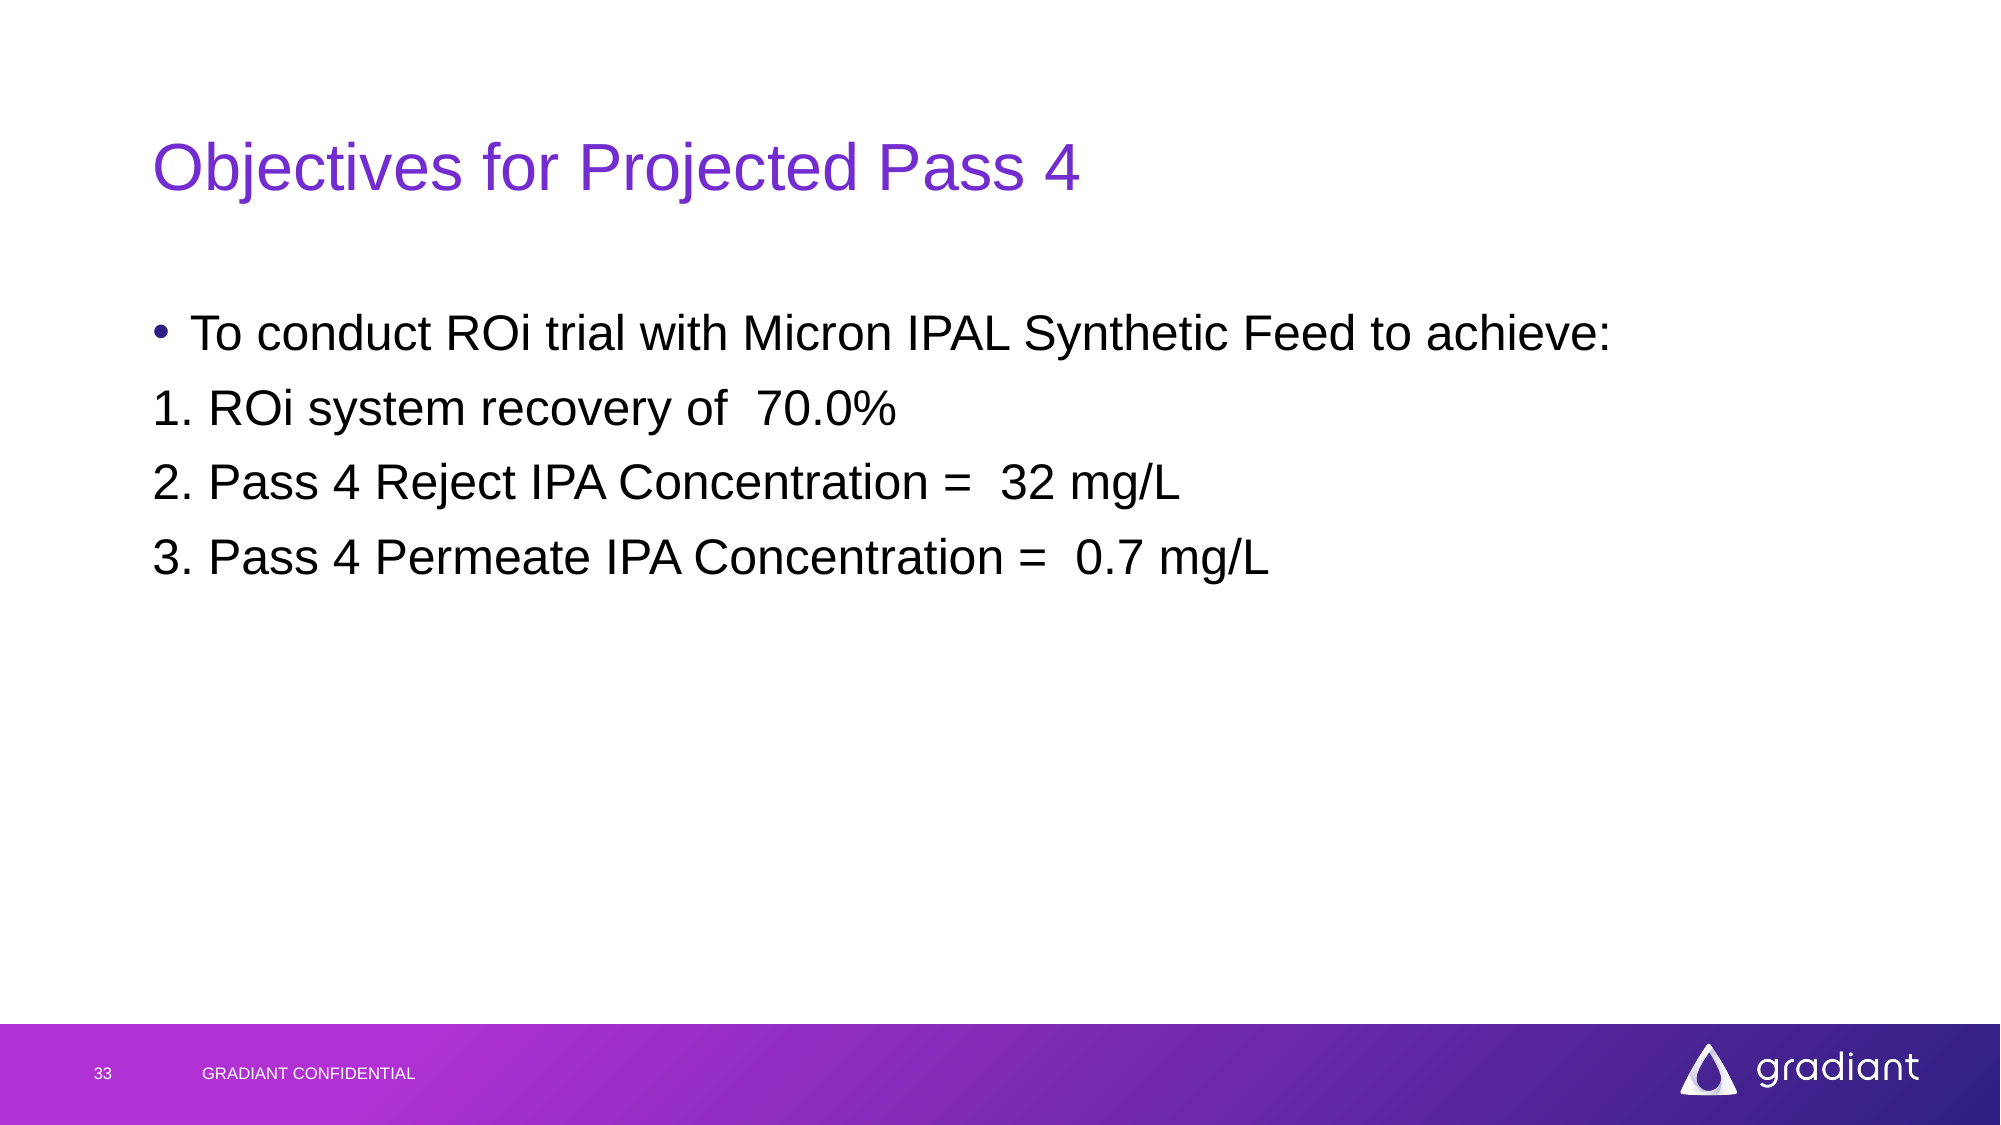

# Objectives for Projected Pass 4
To conduct ROi trial with Micron IPAL Synthetic Feed to achieve:
1. ROi system recovery of  70.0%
2. Pass 4 Reject IPA Concentration =  32 mg/L
3. Pass 4 Permeate IPA Concentration =  0.7 mg/L
33
GRADIANT CONFIDENTIAL